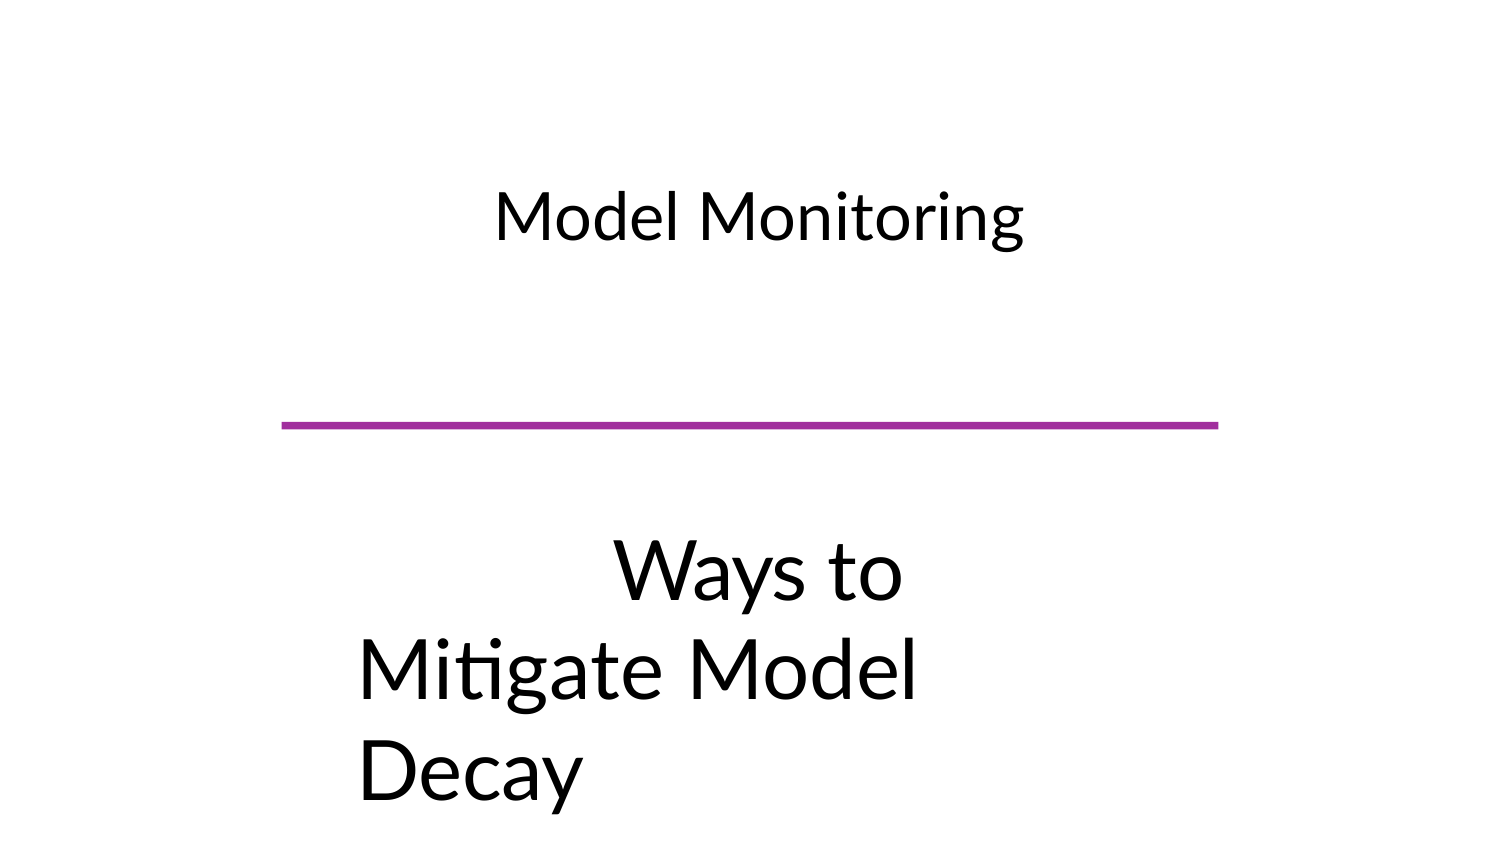

Model Monitoring

Ways to  Mitigate Model Decay